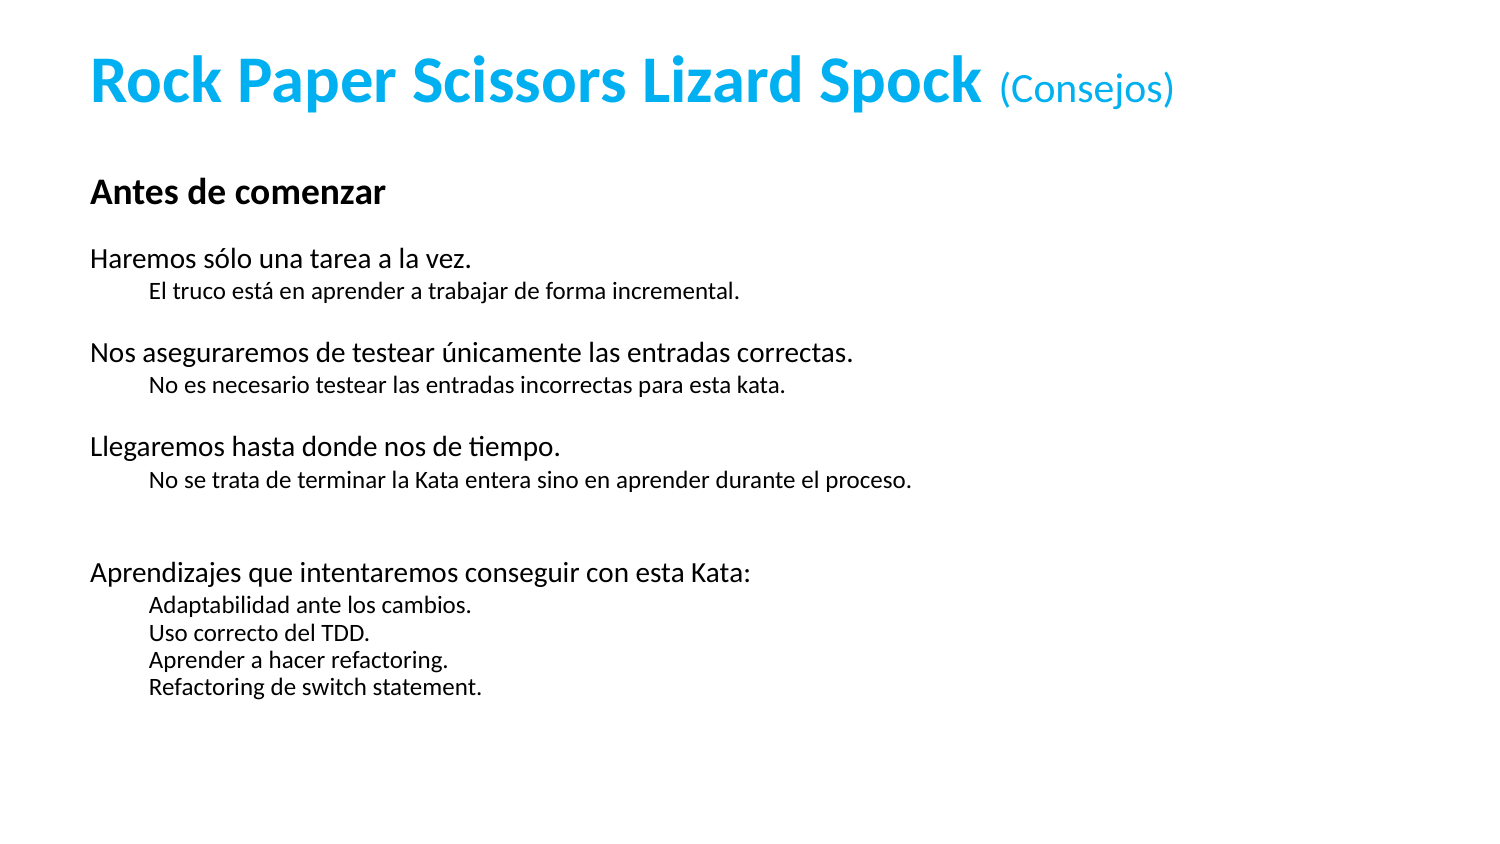

# Rock Paper Scissors Lizard Spock (Consejos)
Antes de comenzar

Haremos sólo una tarea a la vez.
	El truco está en aprender a trabajar de forma incremental.

Nos aseguraremos de testear únicamente las entradas correctas.
	No es necesario testear las entradas incorrectas para esta kata.

Llegaremos hasta donde nos de tiempo.
	No se trata de terminar la Kata entera sino en aprender durante el proceso.

Aprendizajes que intentaremos conseguir con esta Kata:
	Adaptabilidad ante los cambios.
	Uso correcto del TDD.
	Aprender a hacer refactoring.
	Refactoring de switch statement.